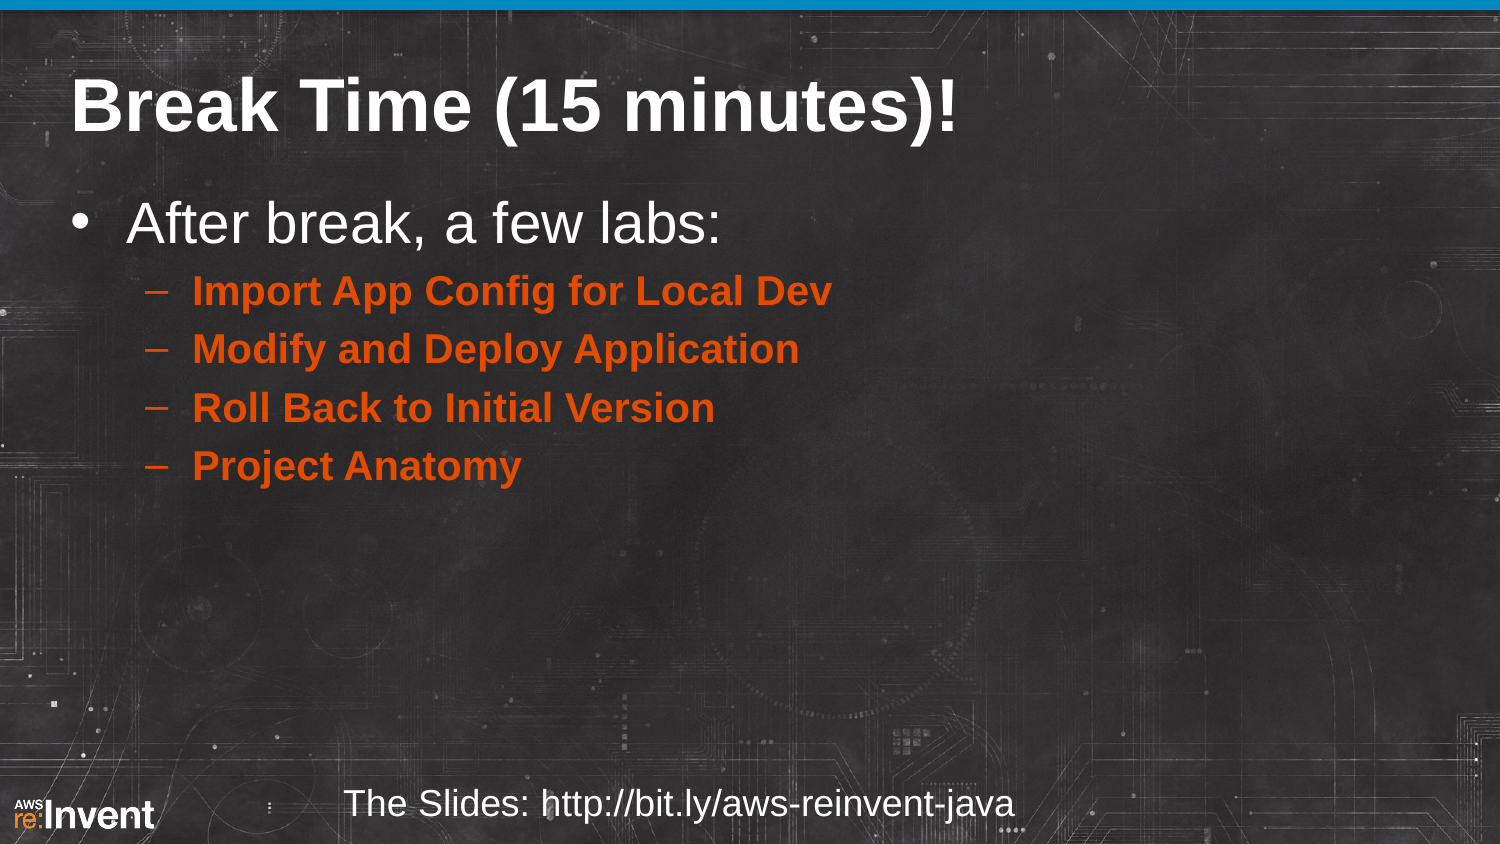

# Break Time (15 minutes)!
After break, a few labs:
Import App Config for Local Dev
Modify and Deploy Application
Roll Back to Initial Version
Project Anatomy